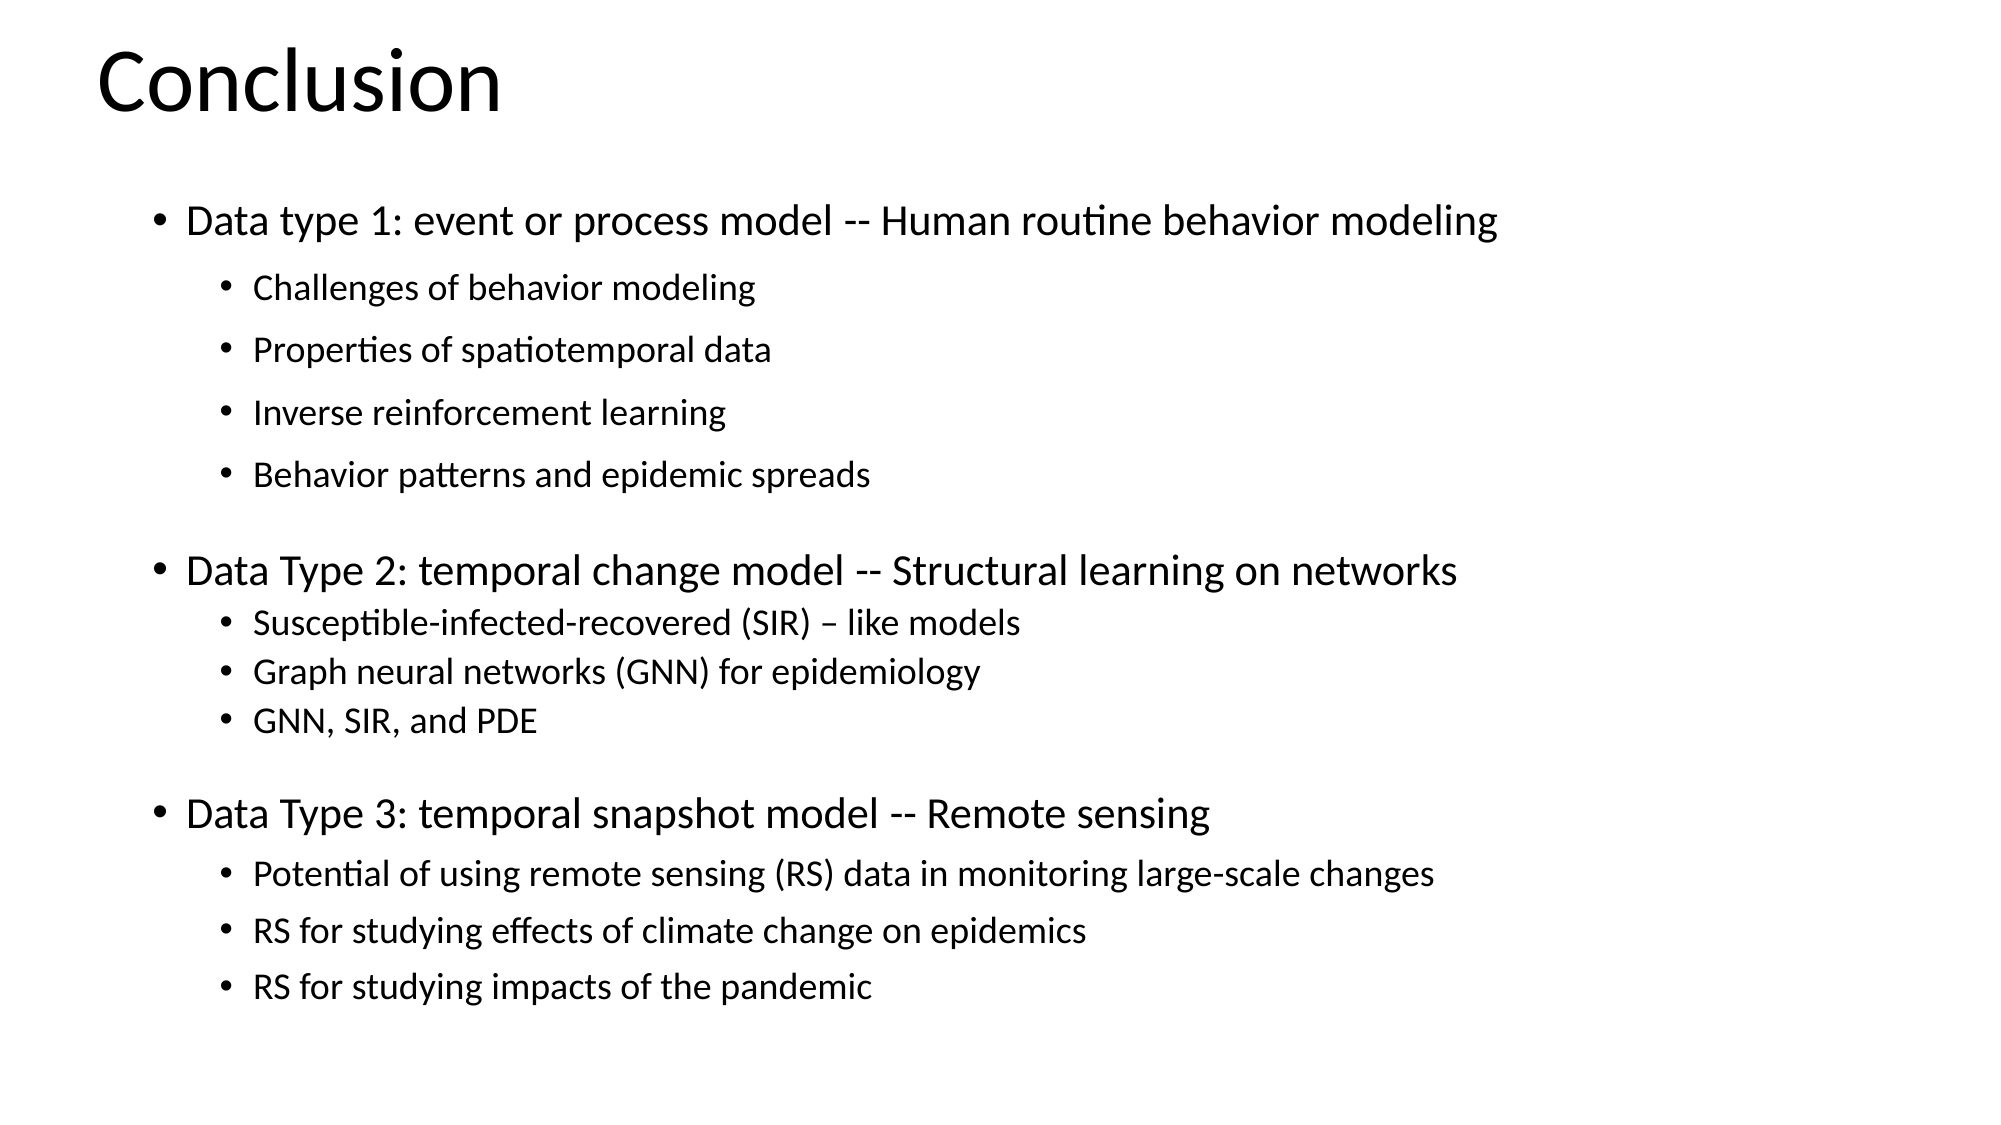

# Conclusion
Data type 1: event or process model -- Human routine behavior modeling
Challenges of behavior modeling
Properties of spatiotemporal data
Inverse reinforcement learning
Behavior patterns and epidemic spreads

Data Type 2: temporal change model -- Structural learning on networks
Susceptible-infected-recovered (SIR) – like models
Graph neural networks (GNN) for epidemiology
GNN, SIR, and PDE

Data Type 3: temporal snapshot model -- Remote sensing
Potential of using remote sensing (RS) data in monitoring large-scale changes
RS for studying effects of climate change on epidemics
RS for studying impacts of the pandemic